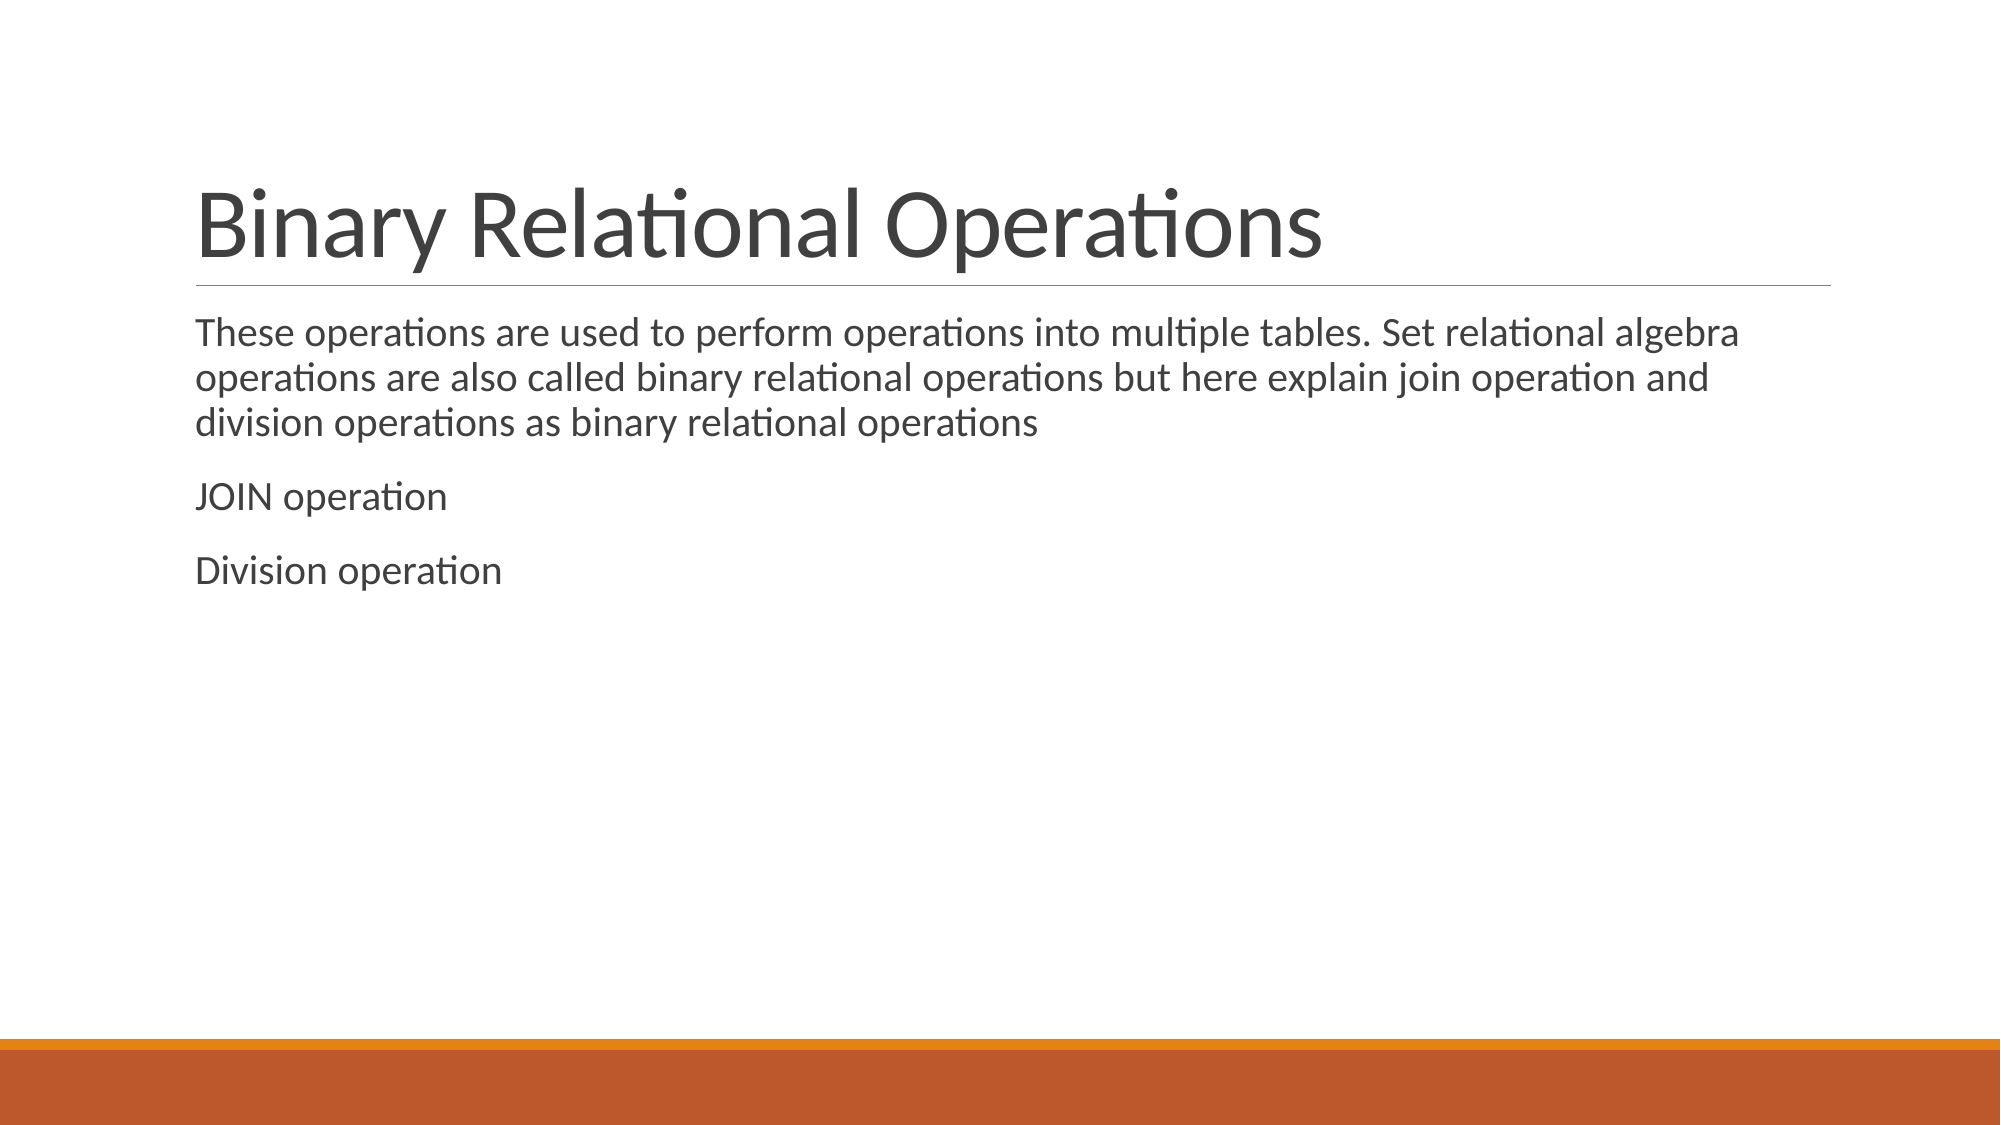

# Binary Relational Operations
These operations are used to perform operations into multiple tables. Set relational algebra operations are also called binary relational operations but here explain join operation and division operations as binary relational operations
JOIN operation
Division operation